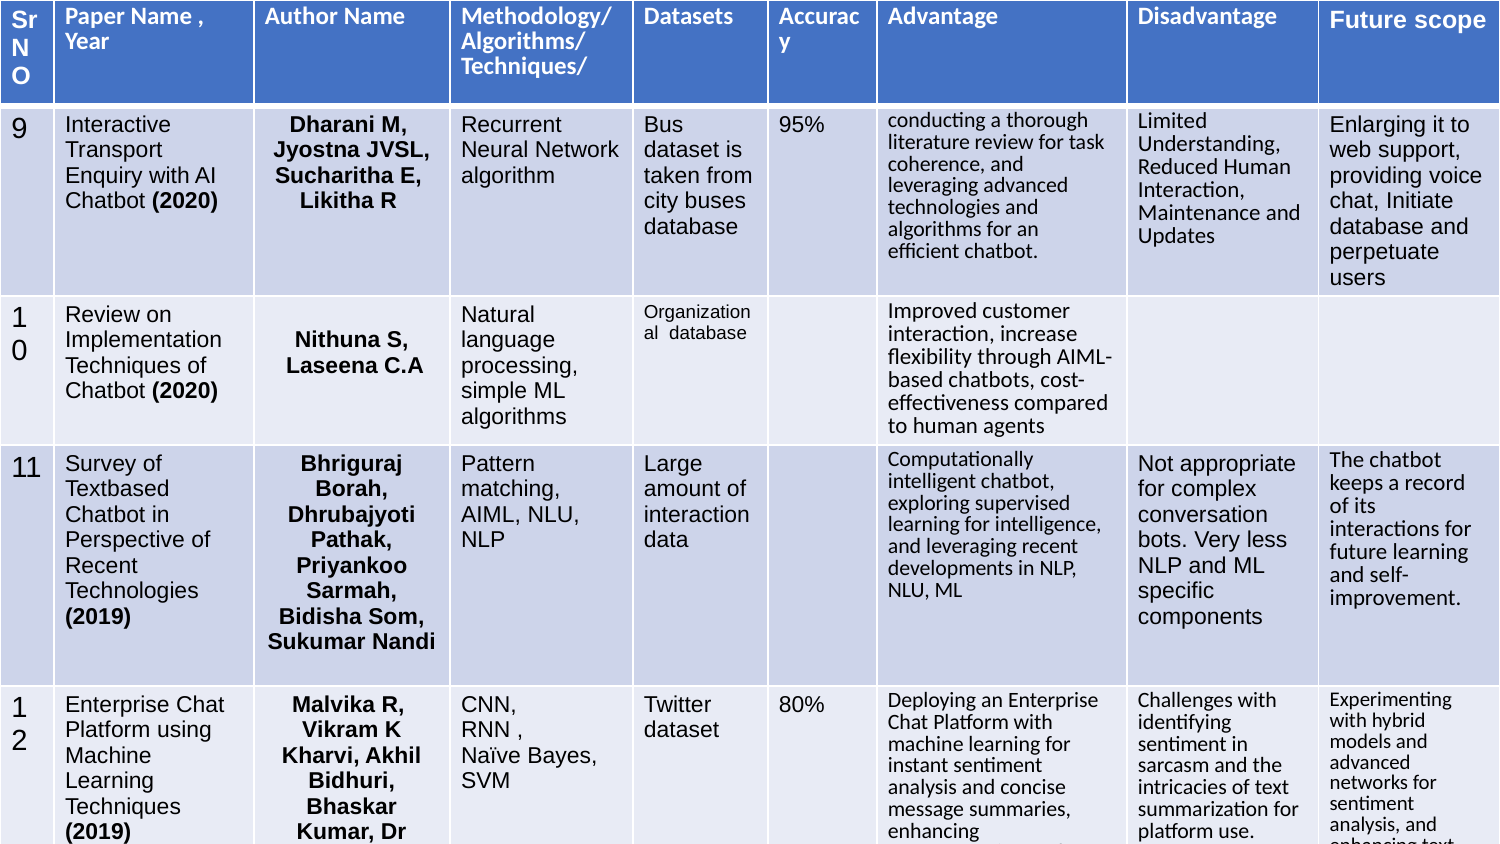

| Sr NO | Paper Name , Year | Author Name | Methodology/ Algorithms/ Techniques/ | Datasets | Accuracy | Advantage | Disadvantage | Future scope |
| --- | --- | --- | --- | --- | --- | --- | --- | --- |
| 9 | Interactive Transport Enquiry with AI Chatbot (2020) | Dharani M, Jyostna JVSL, Sucharitha E, Likitha R | Recurrent Neural Network algorithm | Bus dataset is taken from city buses database | 95% | conducting a thorough literature review for task coherence, and leveraging advanced technologies and algorithms for an efficient chatbot. | Limited Understanding, Reduced Human Interaction, Maintenance and Updates | Enlarging it to web support, providing voice chat, Initiate database and perpetuate users |
| 10 | Review on Implementation Techniques of Chatbot (2020) | Nithuna S, Laseena C.A | Natural language processing, simple ML algorithms | Organizational database |  | Improved customer interaction, increase flexibility through AIML-based chatbots, cost-effectiveness compared to human agents |  |  |
| 11 | Survey of Textbased Chatbot in Perspective of Recent Technologies (2019) | Bhriguraj Borah, Dhrubajyoti Pathak, Priyankoo Sarmah, Bidisha Som, Sukumar Nandi | Pattern matching, AIML, NLU, NLP | Large amount of interaction data |  | Computationally intelligent chatbot, exploring supervised learning for intelligence, and leveraging recent developments in NLP, NLU, ML | Not appropriate for complex conversation bots. Very less NLP and ML specific components | The chatbot keeps a record of its interactions for future learning and self-improvement. |
| 12 | Enterprise Chat Platform using Machine Learning Techniques (2019) | Malvika R, Vikram K Kharvi, Akhil Bidhuri, Bhaskar Kumar, Dr Annapurna D | CNN, RNN , Naïve Bayes, SVM | Twitter dataset | 80% | Deploying an Enterprise Chat Platform with machine learning for instant sentiment analysis and concise message summaries, enhancing communication and management. | Challenges with identifying sentiment in sarcasm and the intricacies of text summarization for platform use. | Experimenting with hybrid models and advanced networks for sentiment analysis, and enhancing text summarization |